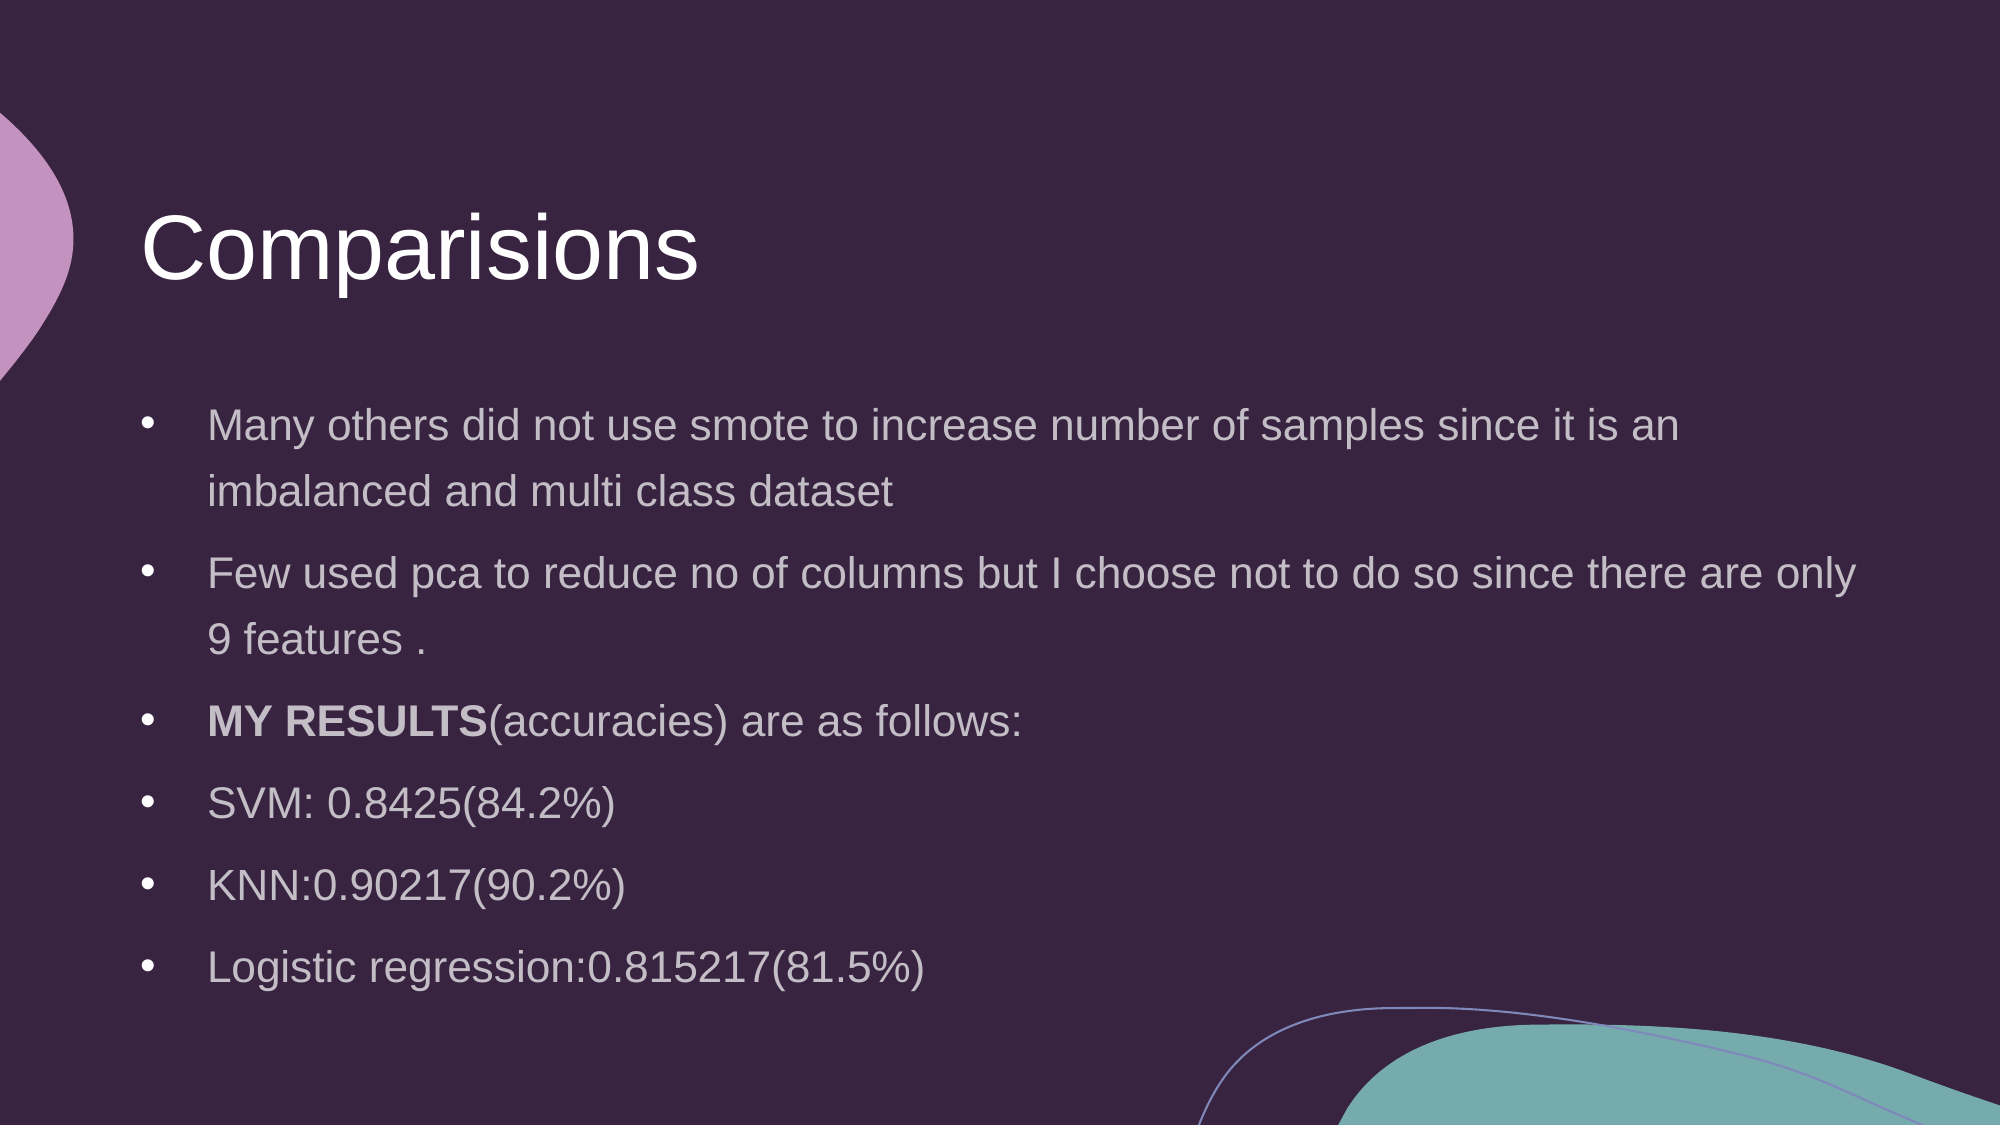

# Comparisions
Many others did not use smote to increase number of samples since it is an imbalanced and multi class dataset
Few used pca to reduce no of columns but I choose not to do so since there are only 9 features .
MY RESULTS(accuracies) are as follows:
SVM: 0.8425(84.2%)
KNN:0.90217(90.2%)
Logistic regression:0.815217(81.5%)